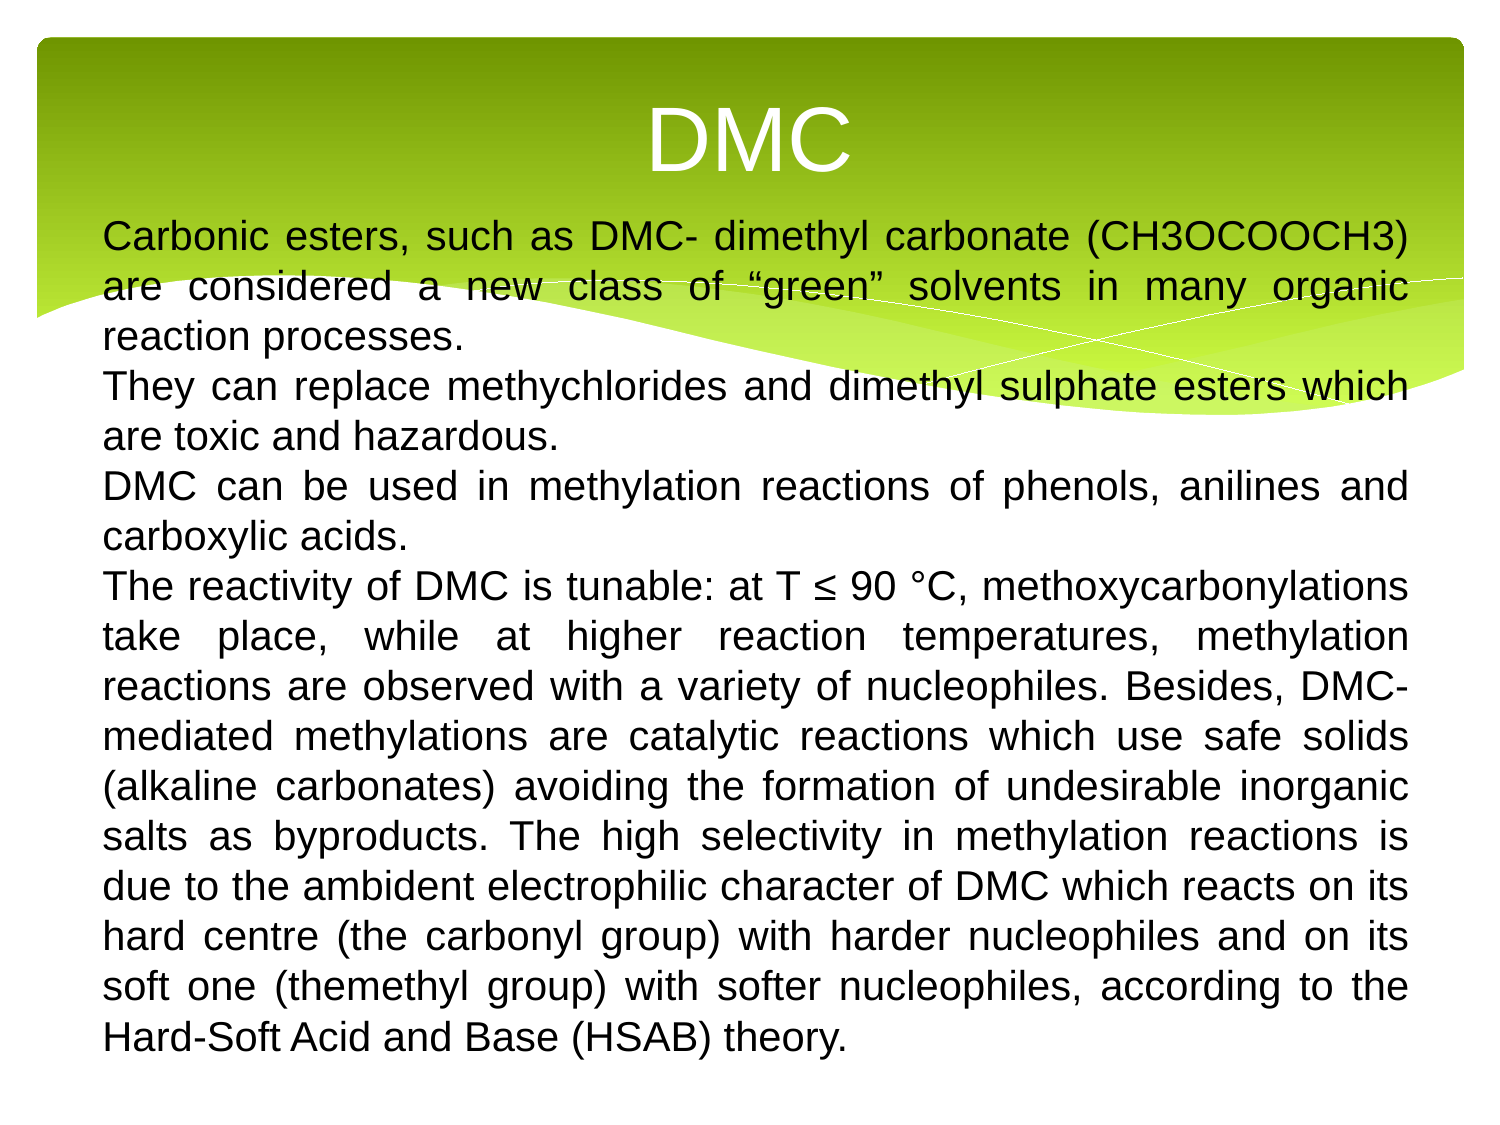

# DMC
Carbonic esters, such as DMC- dimethyl carbonate (CH3OCOOCH3) are considered a new class of “green” solvents in many organic reaction processes.
They can replace methychlorides and dimethyl sulphate esters which are toxic and hazardous.
DMC can be used in methylation reactions of phenols, anilines and carboxylic acids.
The reactivity of DMC is tunable: at T ≤ 90 °C, methoxycarbonylations take place, while at higher reaction temperatures, methylation reactions are observed with a variety of nucleophiles. Besides, DMC-mediated methylations are catalytic reactions which use safe solids (alkaline carbonates) avoiding the formation of undesirable inorganic salts as byproducts. The high selectivity in methylation reactions is due to the ambident electrophilic character of DMC which reacts on its hard centre (the carbonyl group) with harder nucleophiles and on its soft one (themethyl group) with softer nucleophiles, according to the Hard-Soft Acid and Base (HSAB) theory.